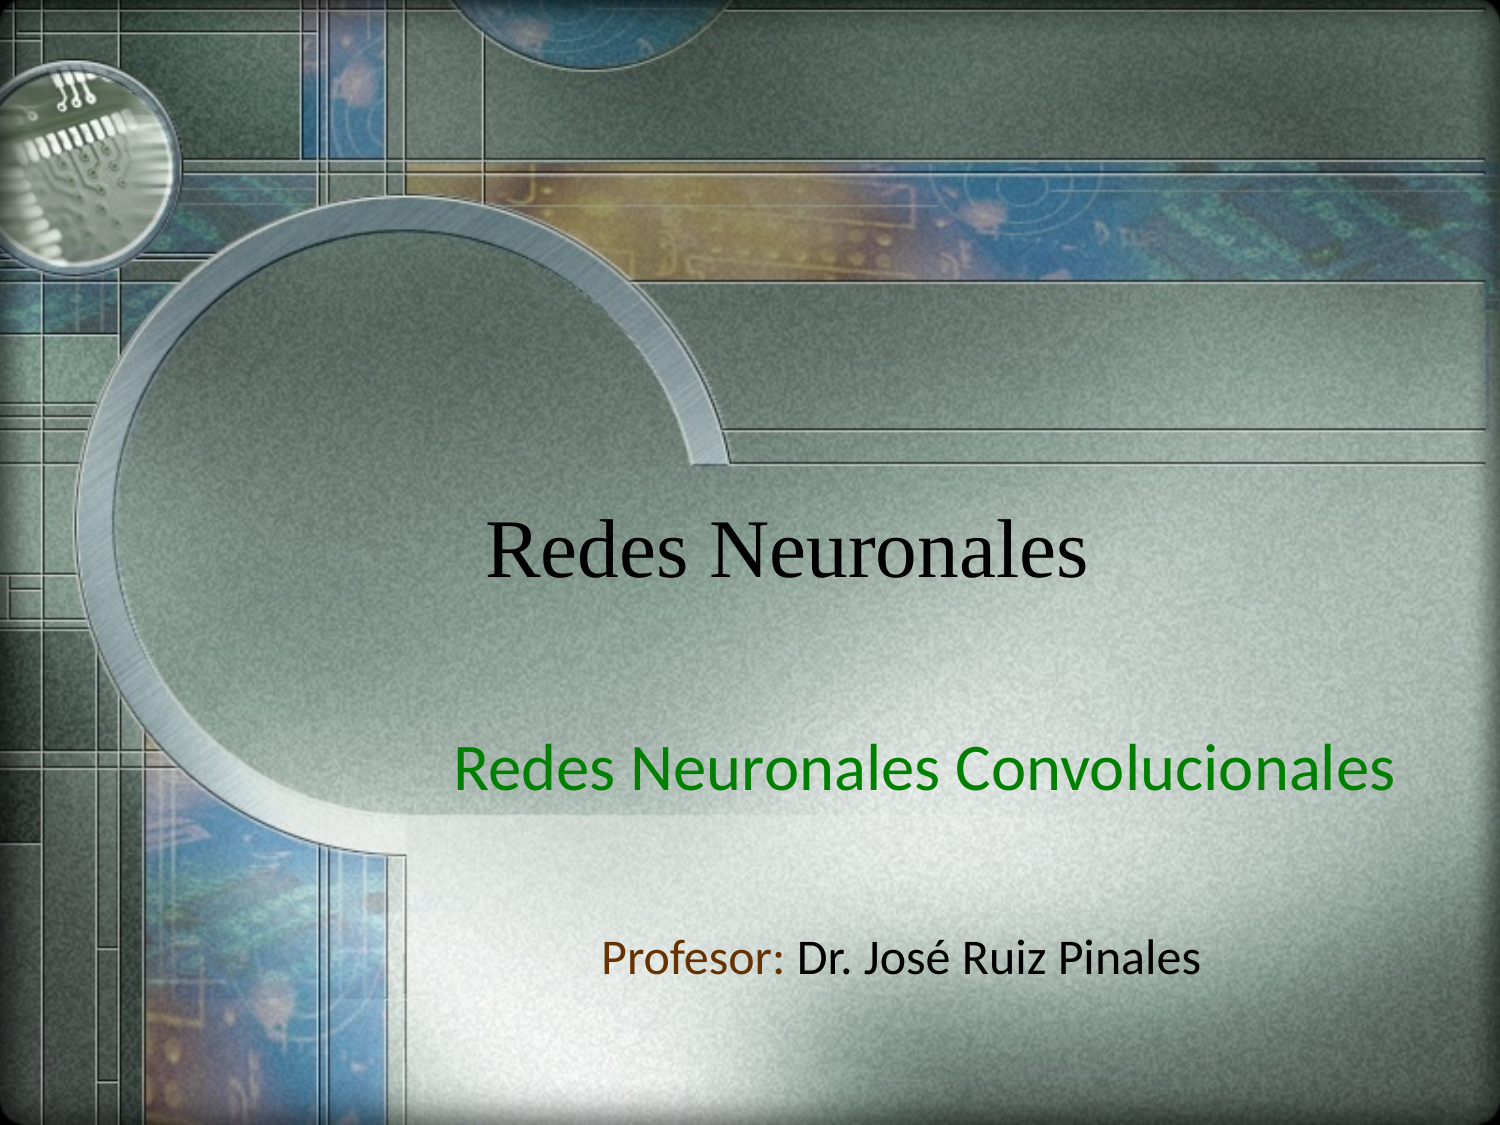

# Redes Neuronales
Redes Neuronales Convolucionales
Profesor: Dr. José Ruiz Pinales